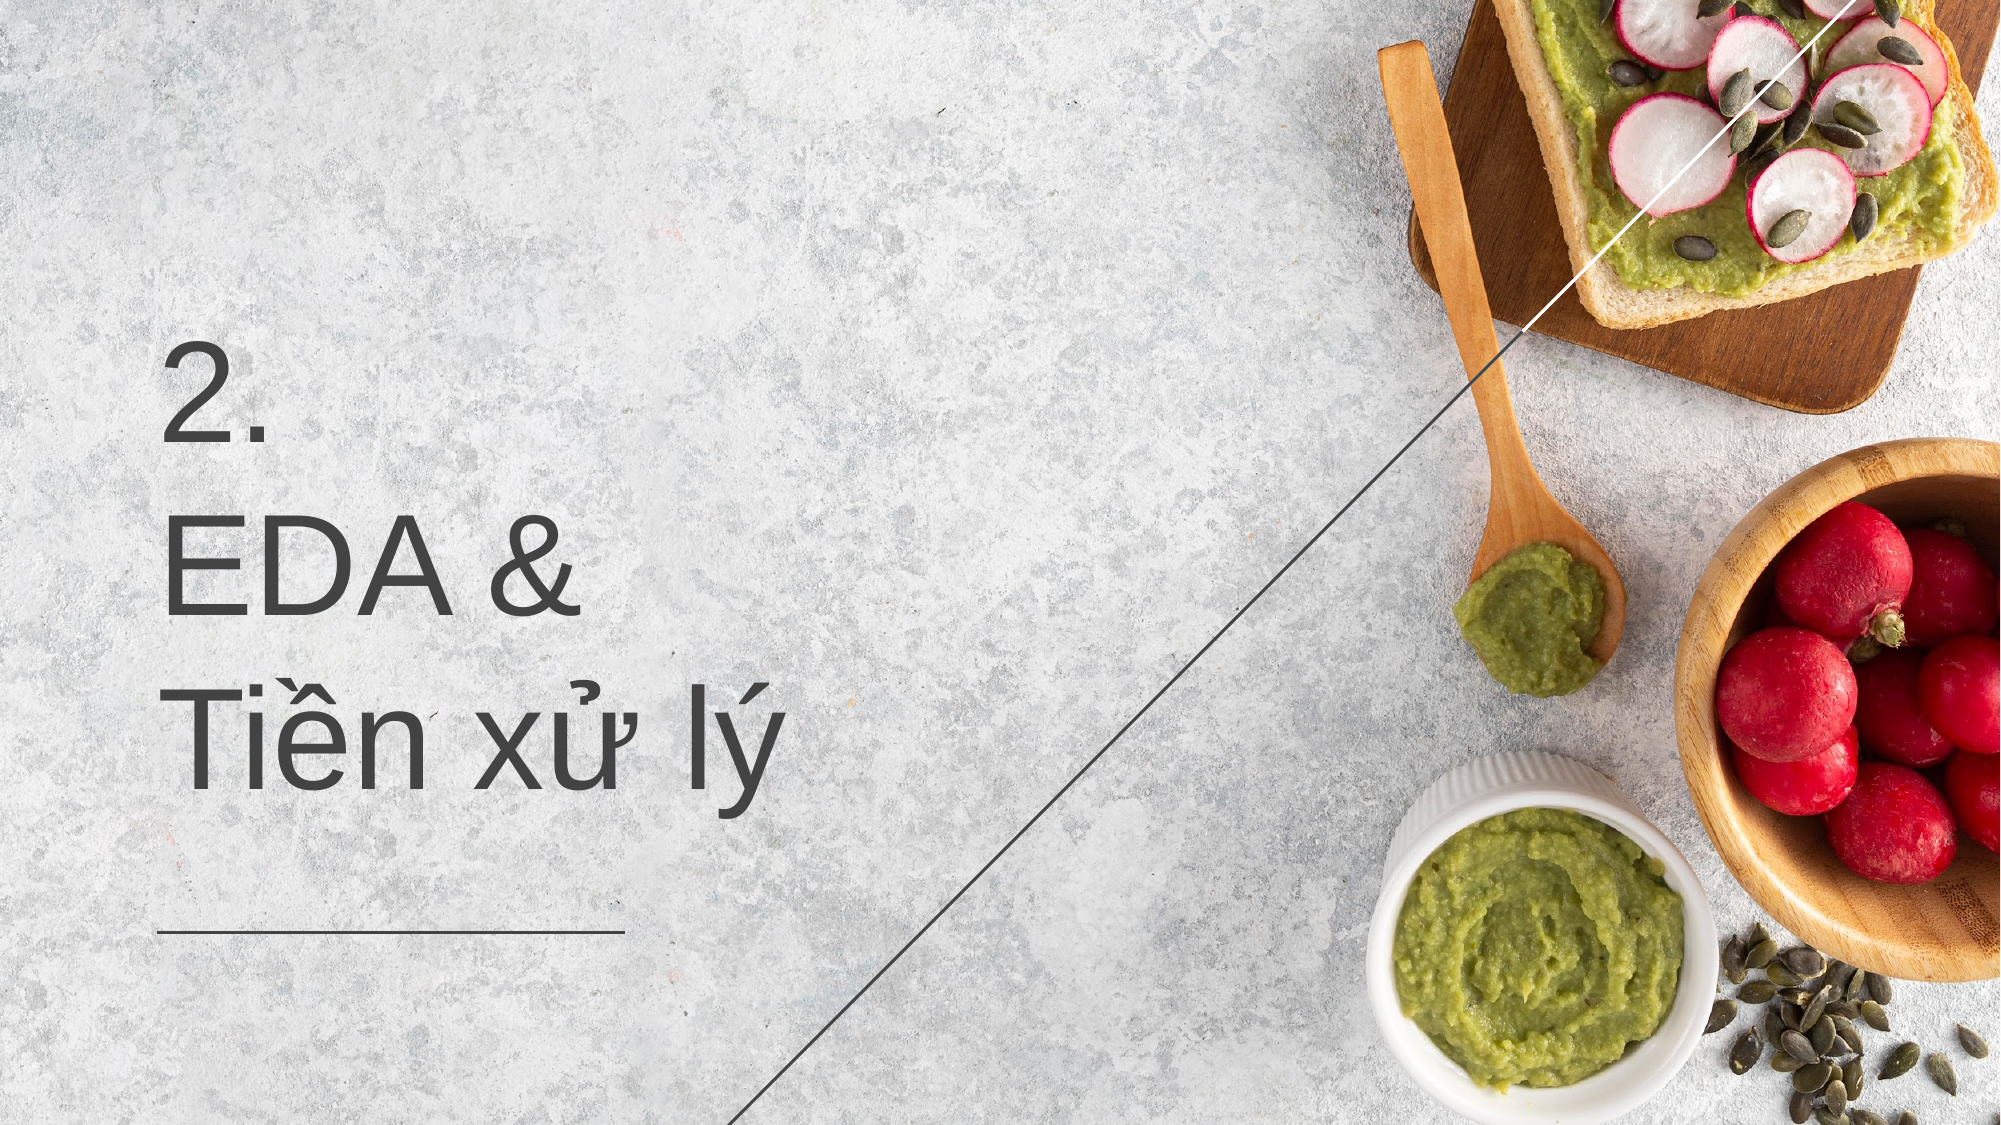

# 2. EDA & Tiền xử lý